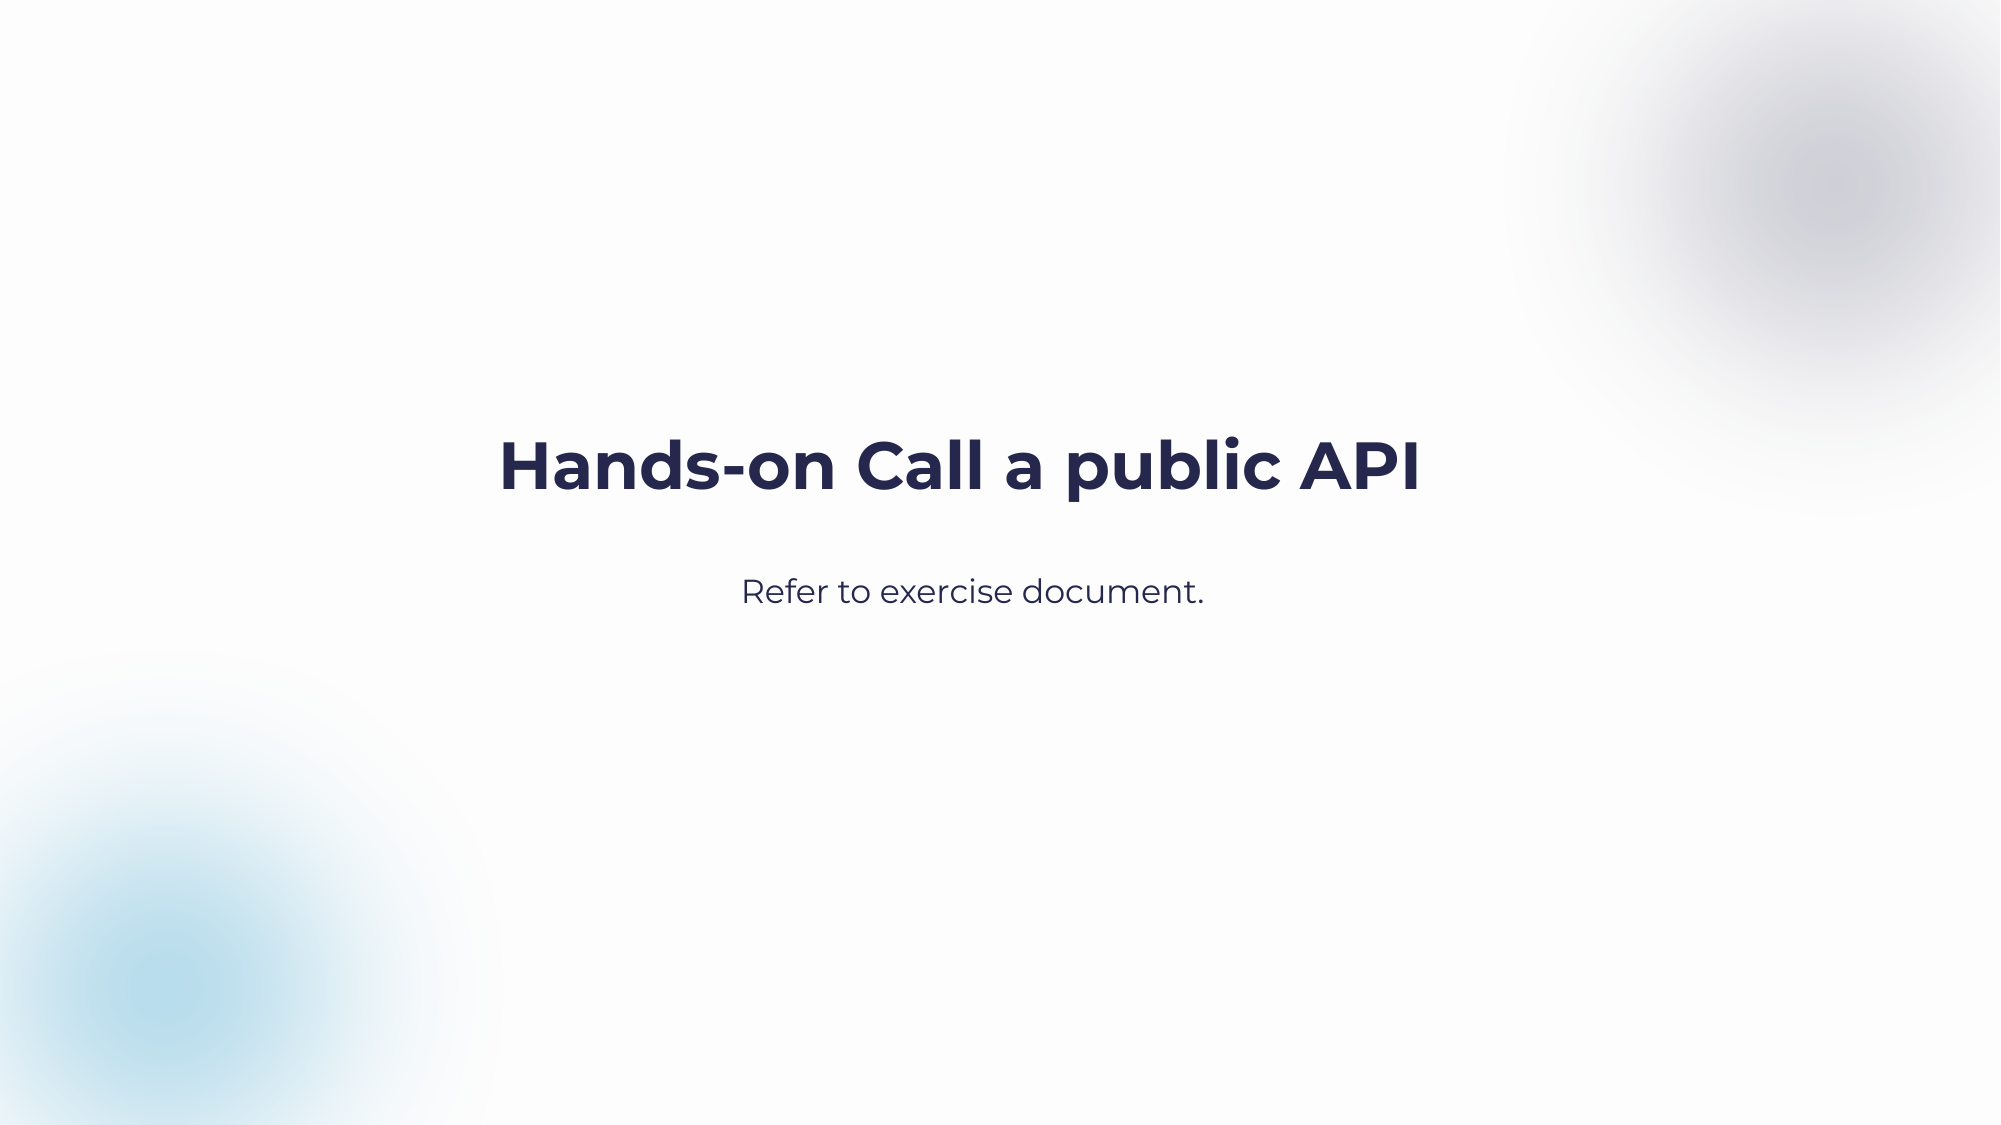

Hands-on Call a public API
Refer to exercise document.